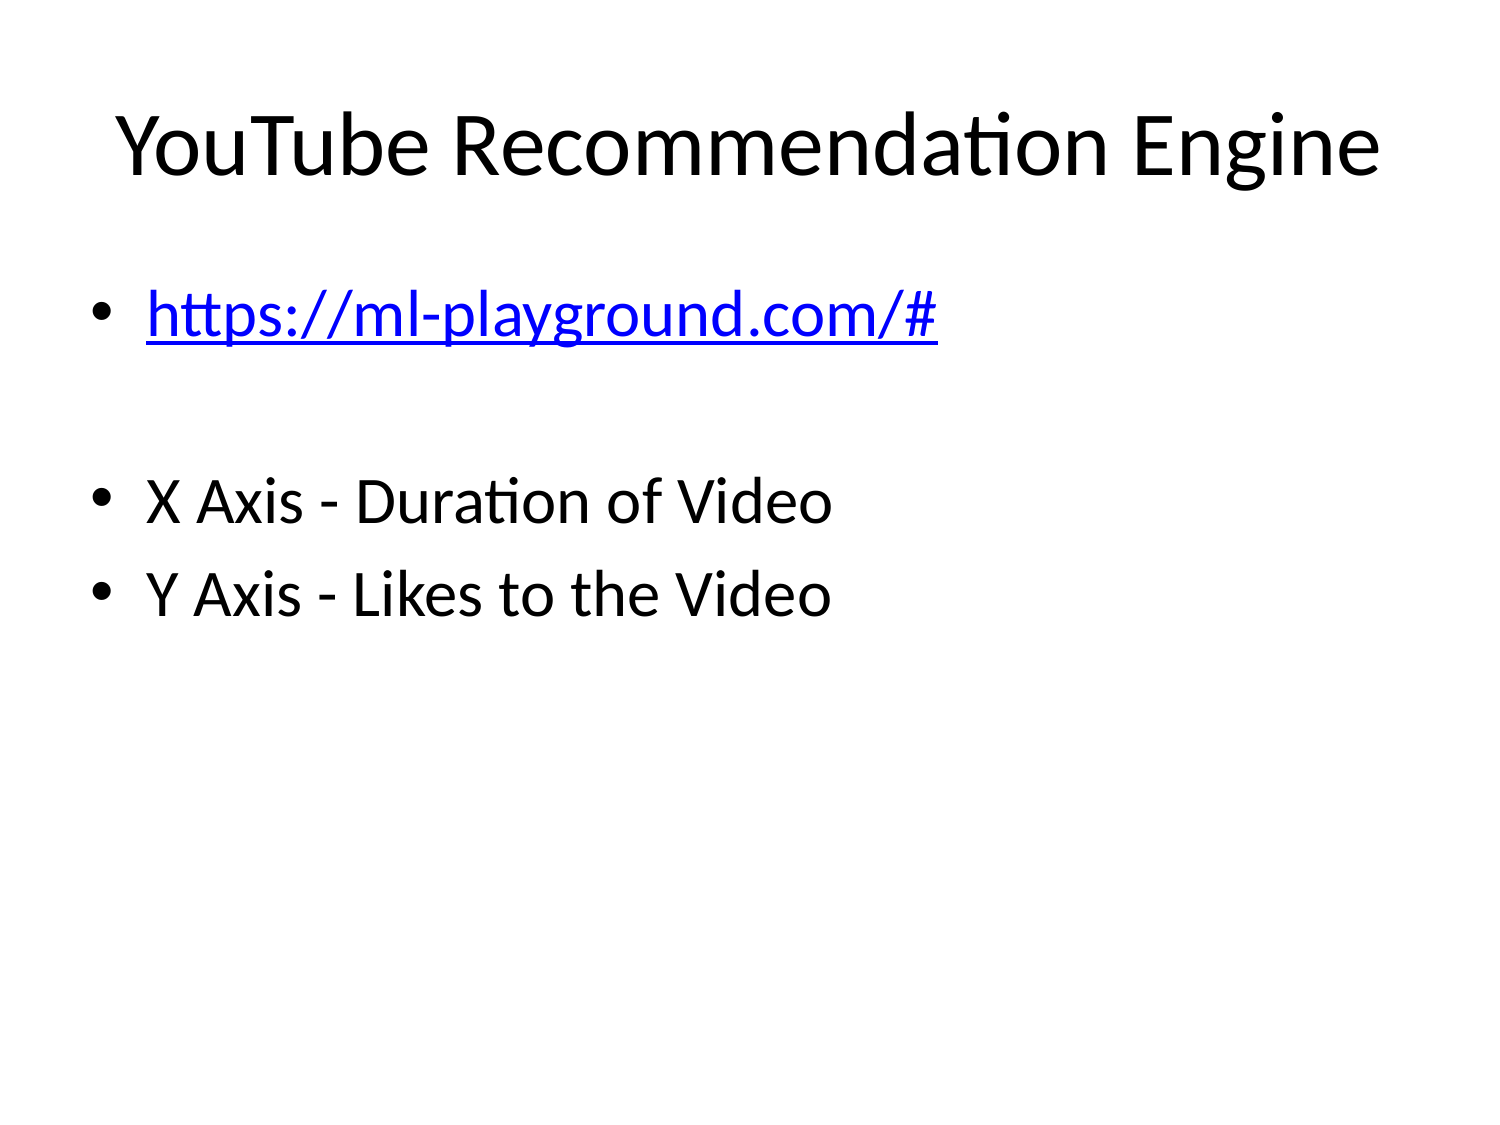

# YouTube Recommendation Engine
https://ml-playground.com/#

X Axis - Duration of Video
Y Axis - Likes to the Video